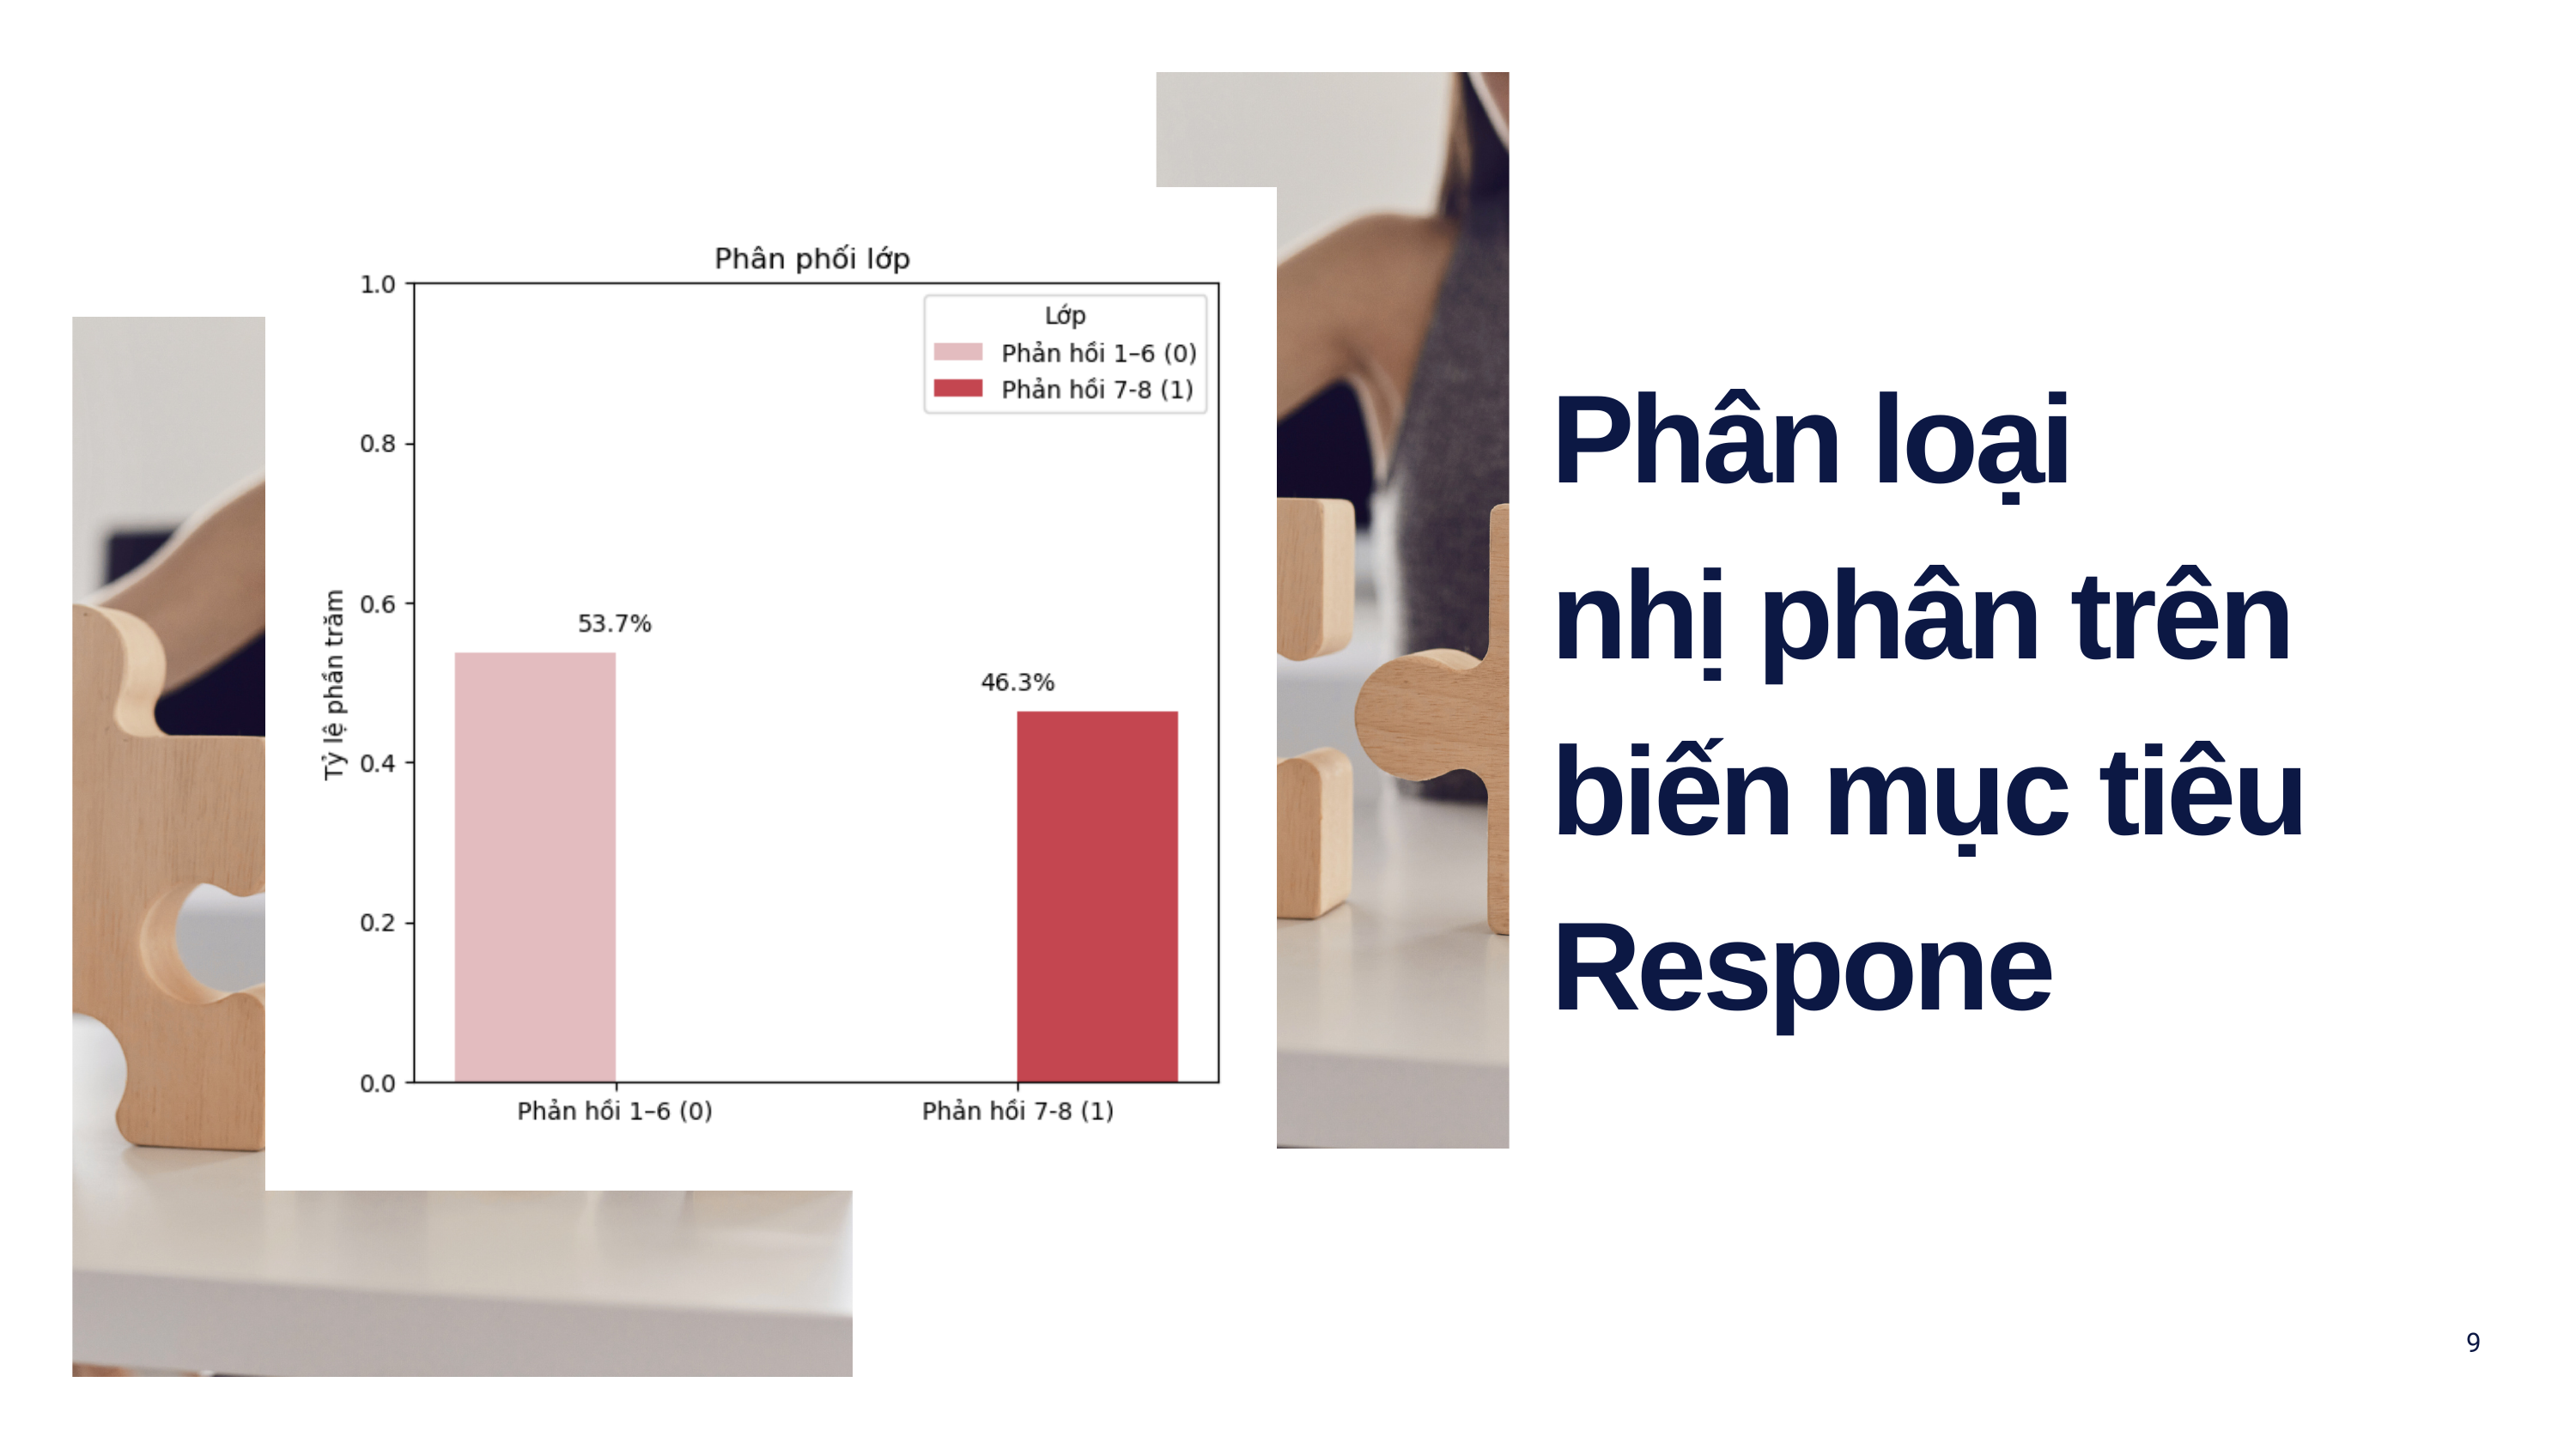

Phân loại
nhị phân trên biến mục tiêu Respone

9